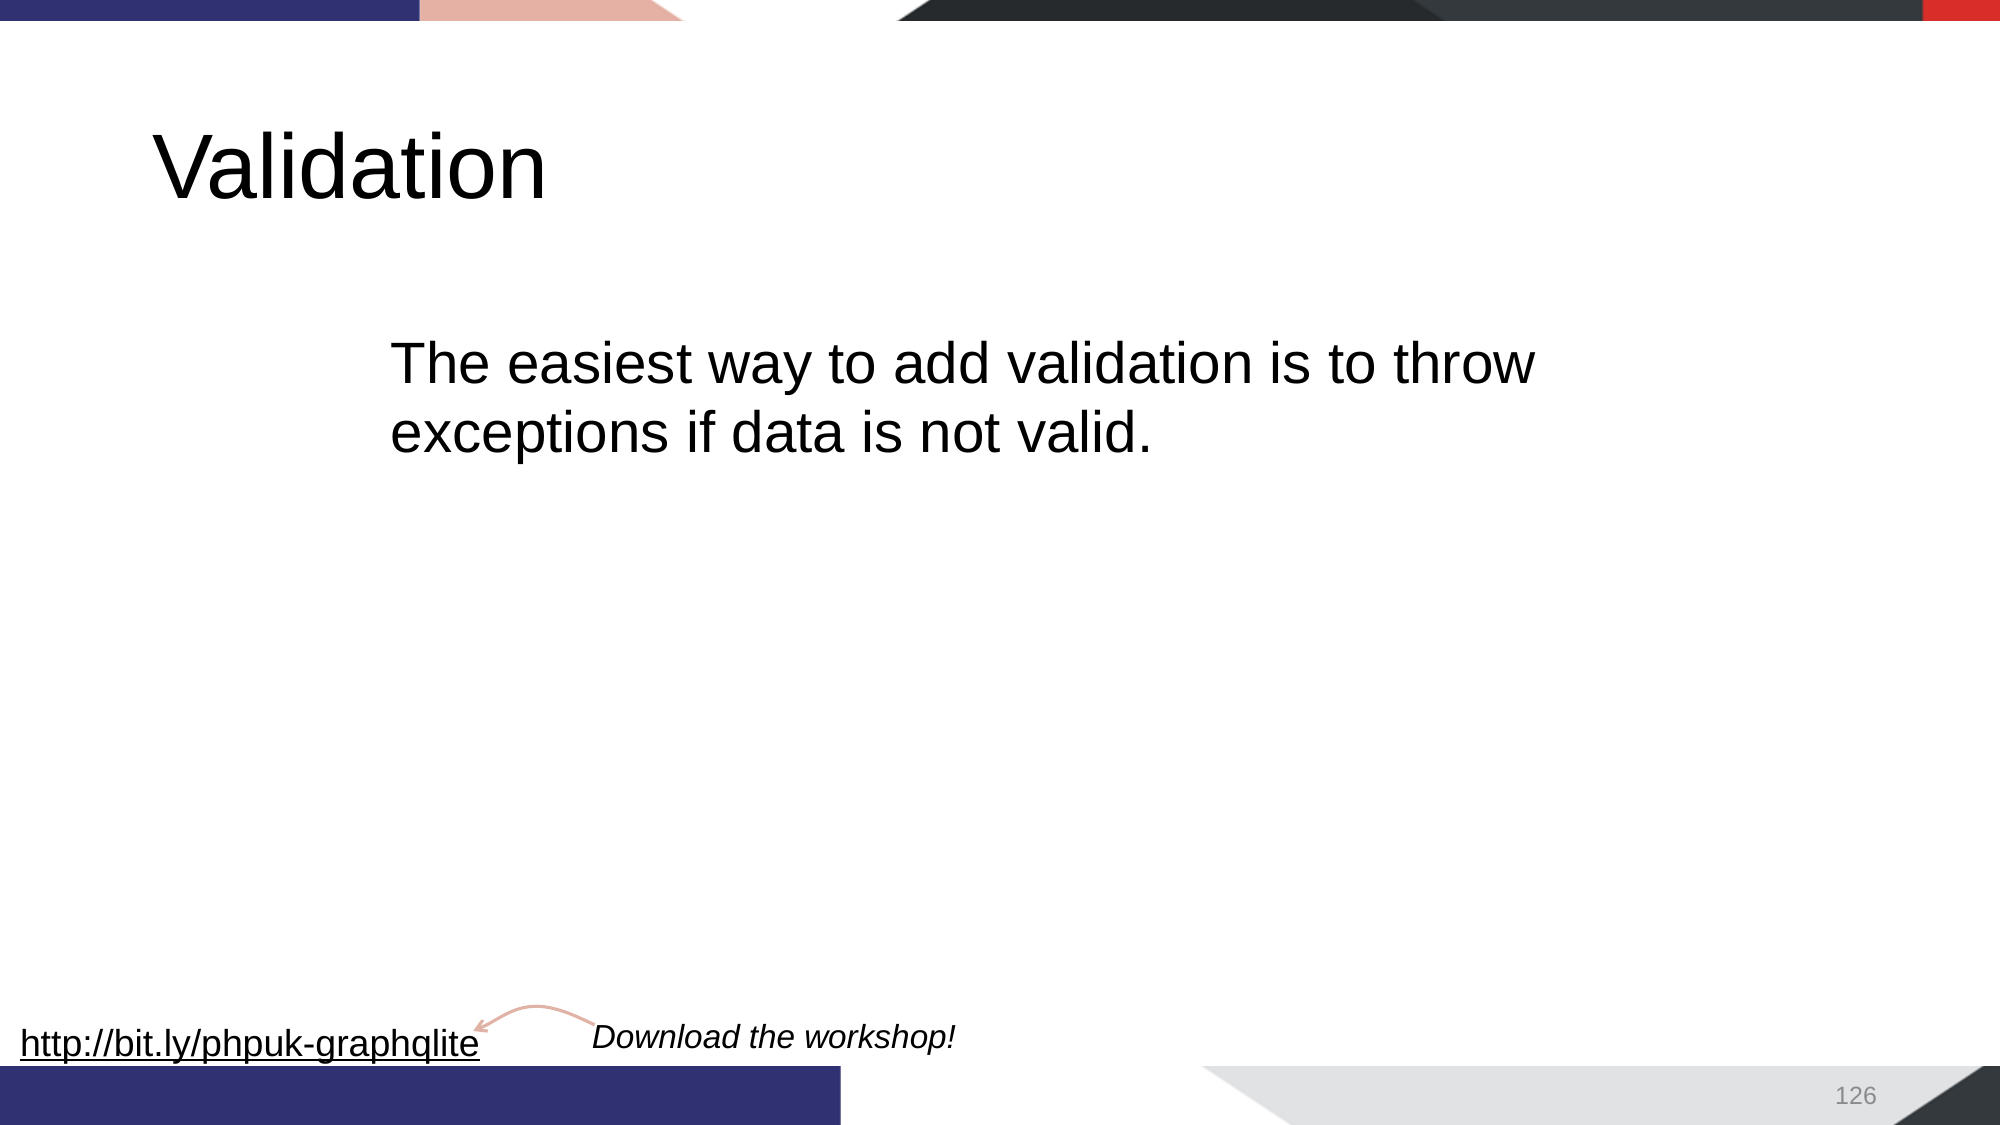

# Validation
The easiest way to add validation is to throw exceptions if data is not valid.

126